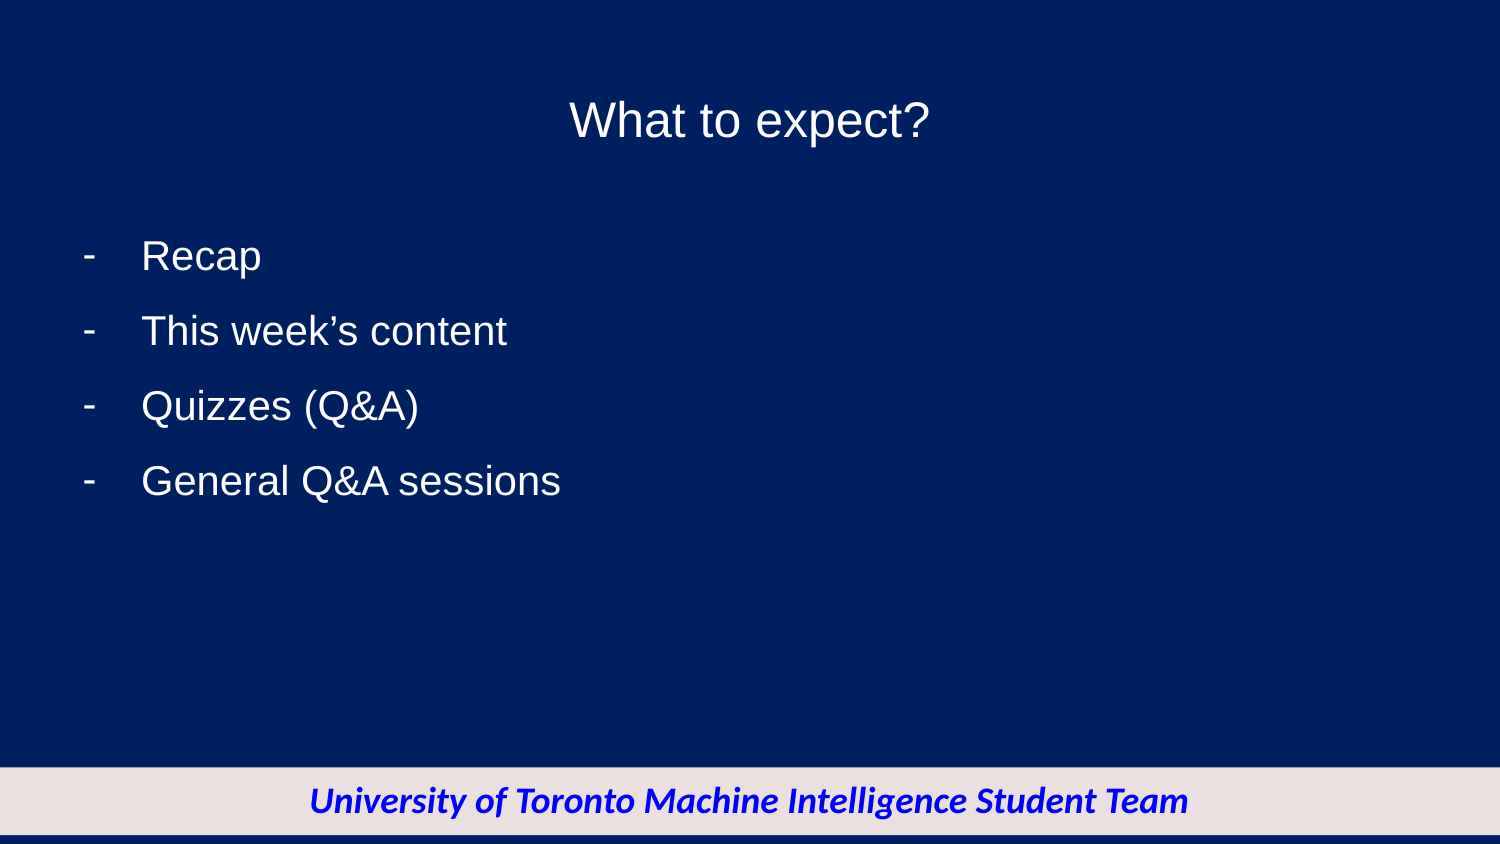

# What to expect?
Recap
This week’s content
Quizzes (Q&A)
General Q&A sessions